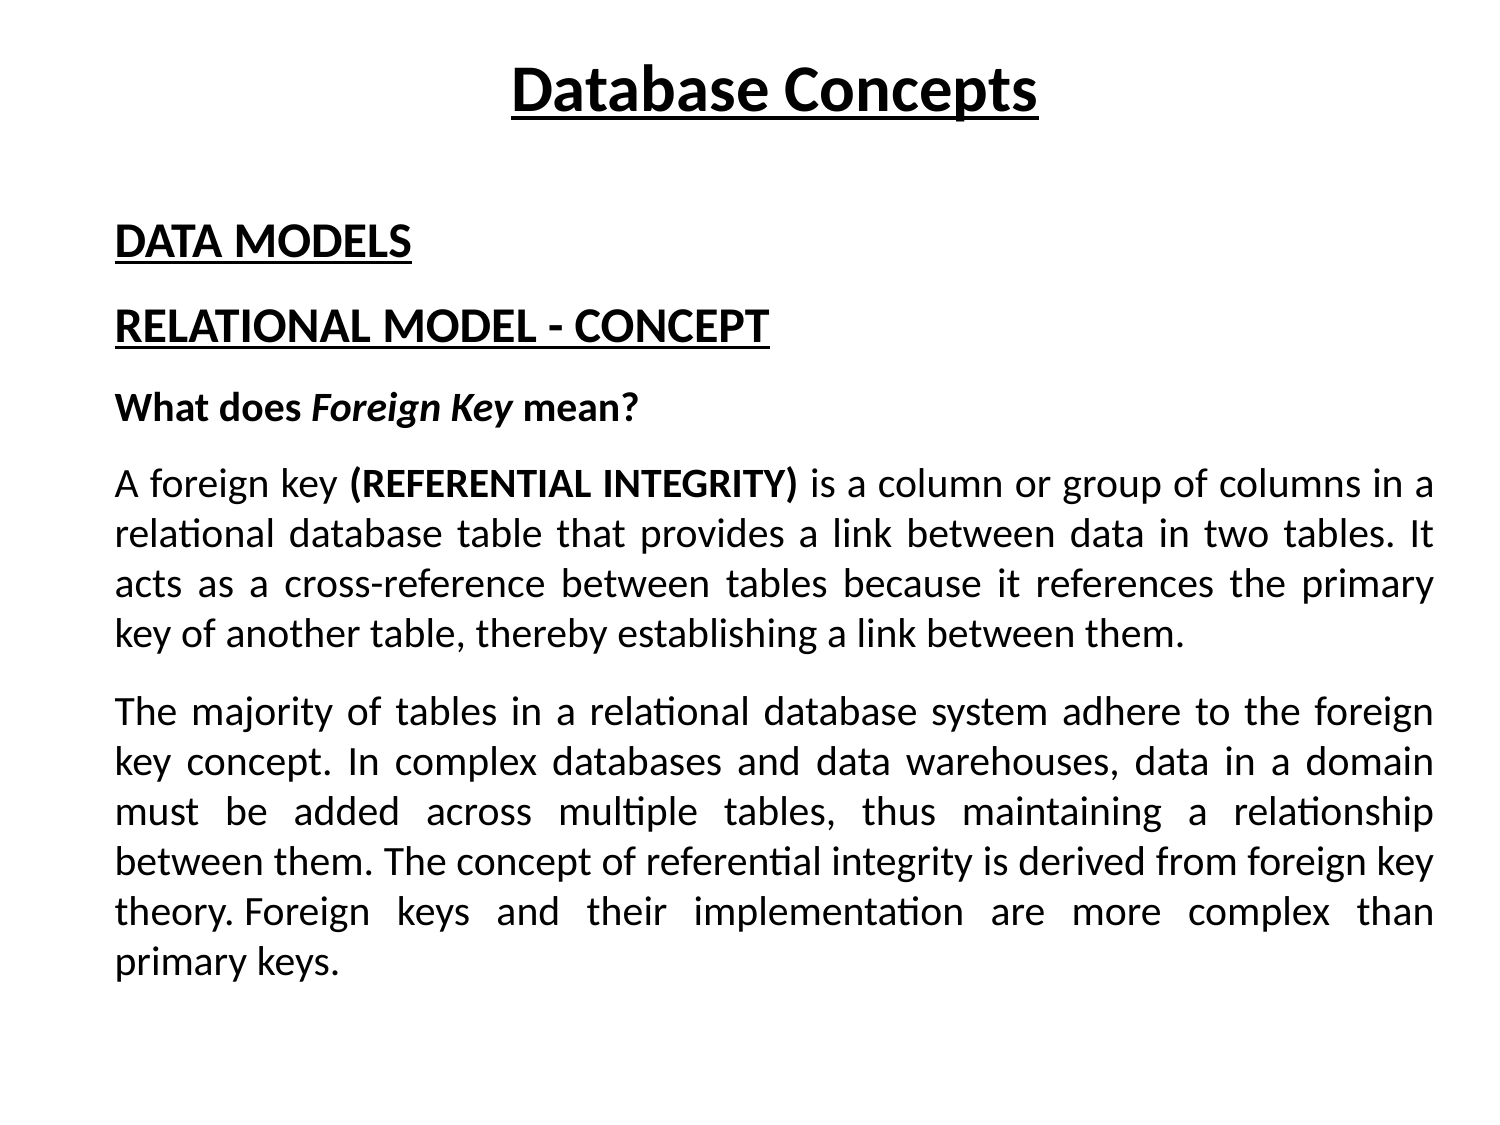

Database Concepts
DATA MODELS
RELATIONAL MODEL - CONCEPT

What does Foreign Key mean?

A foreign key (REFERENTIAL INTEGRITY) is a column or group of columns in a relational database table that provides a link between data in two tables. It acts as a cross-reference between tables because it references the primary key of another table, thereby establishing a link between them.

The majority of tables in a relational database system adhere to the foreign key concept. In complex databases and data warehouses, data in a domain must be added across multiple tables, thus maintaining a relationship between them. The concept of referential integrity is derived from foreign key theory. Foreign keys and their implementation are more complex than primary keys.